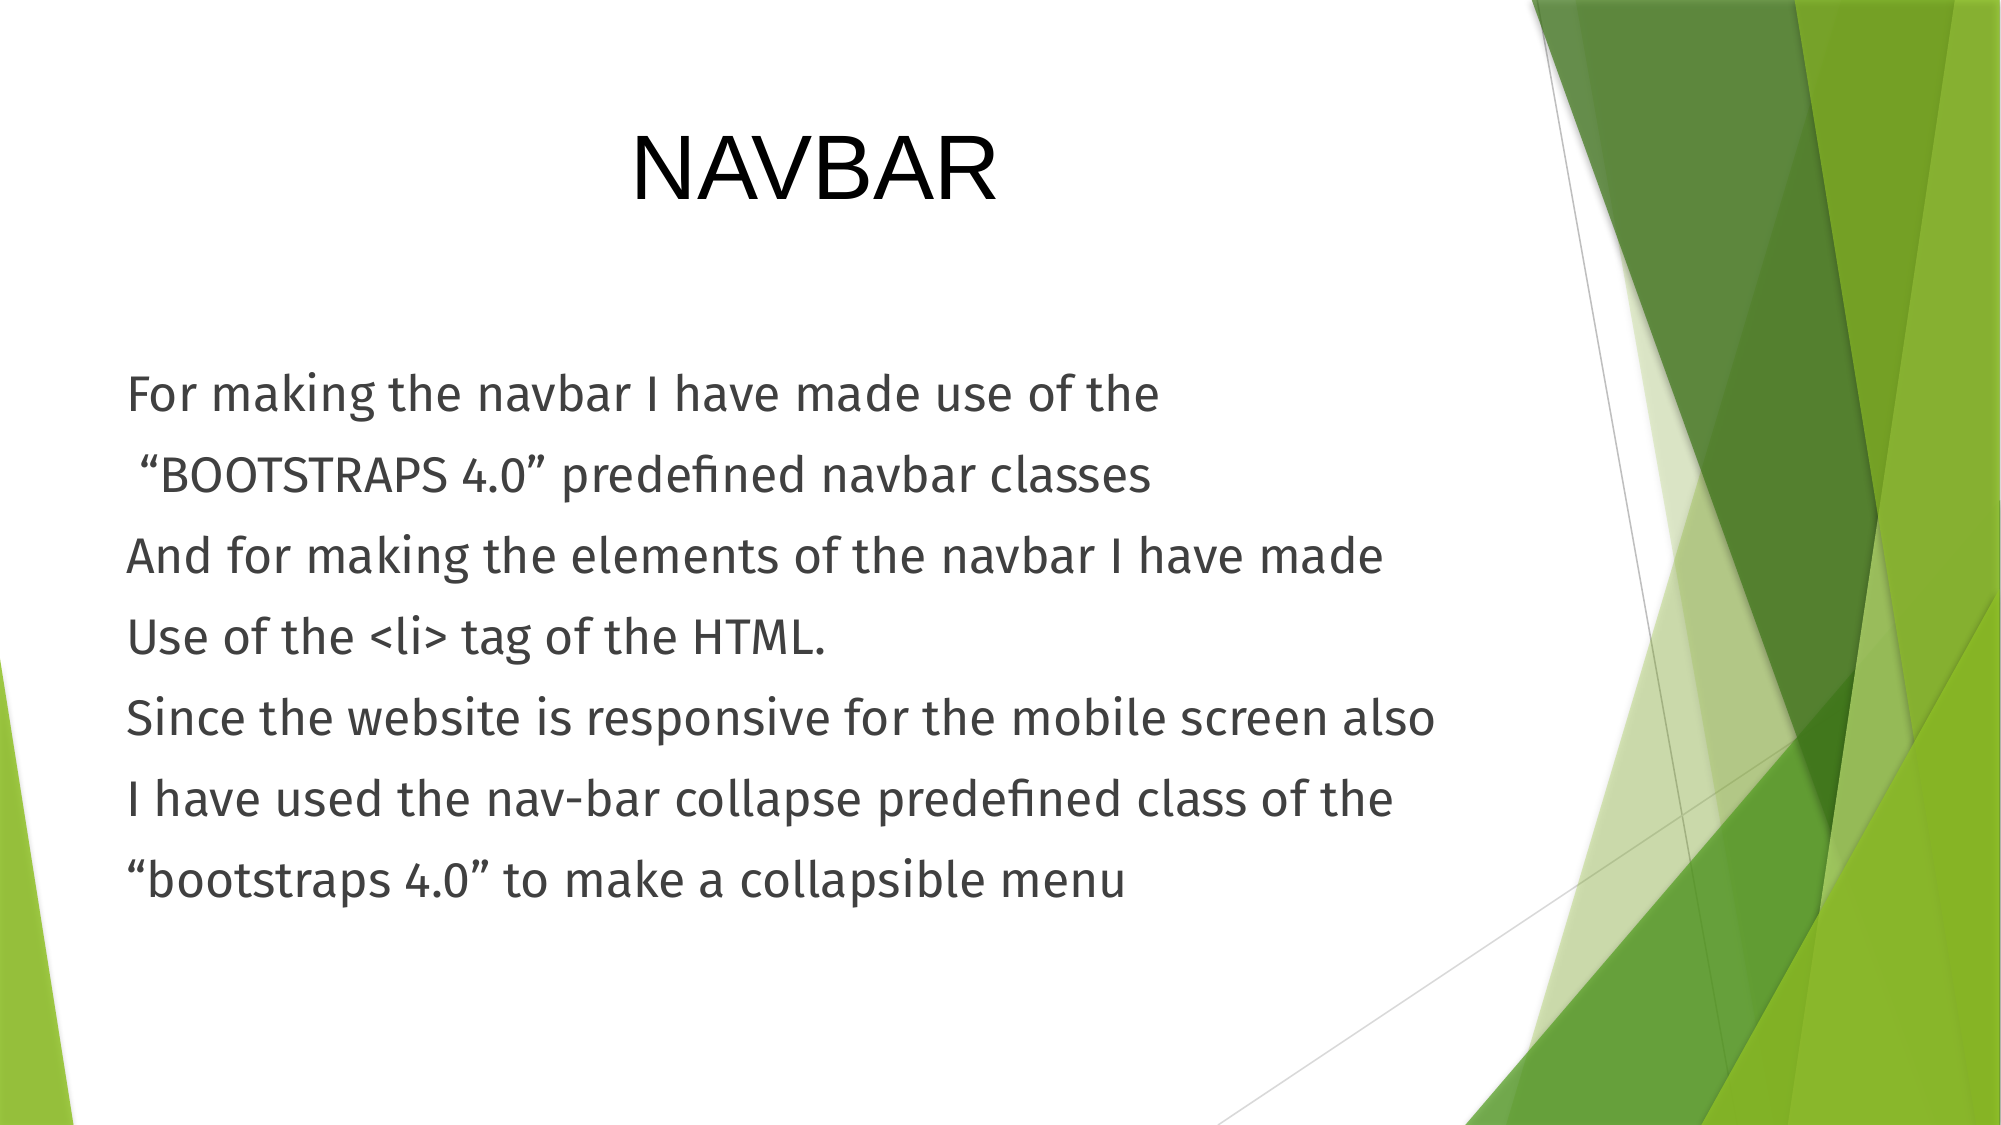

# NAVBAR
For making the navbar I have made use of the
 “BOOTSTRAPS 4.0” predefined navbar classes
And for making the elements of the navbar I have made
Use of the <li> tag of the HTML.
Since the website is responsive for the mobile screen also
I have used the nav-bar collapse predefined class of the
“bootstraps 4.0” to make a collapsible menu